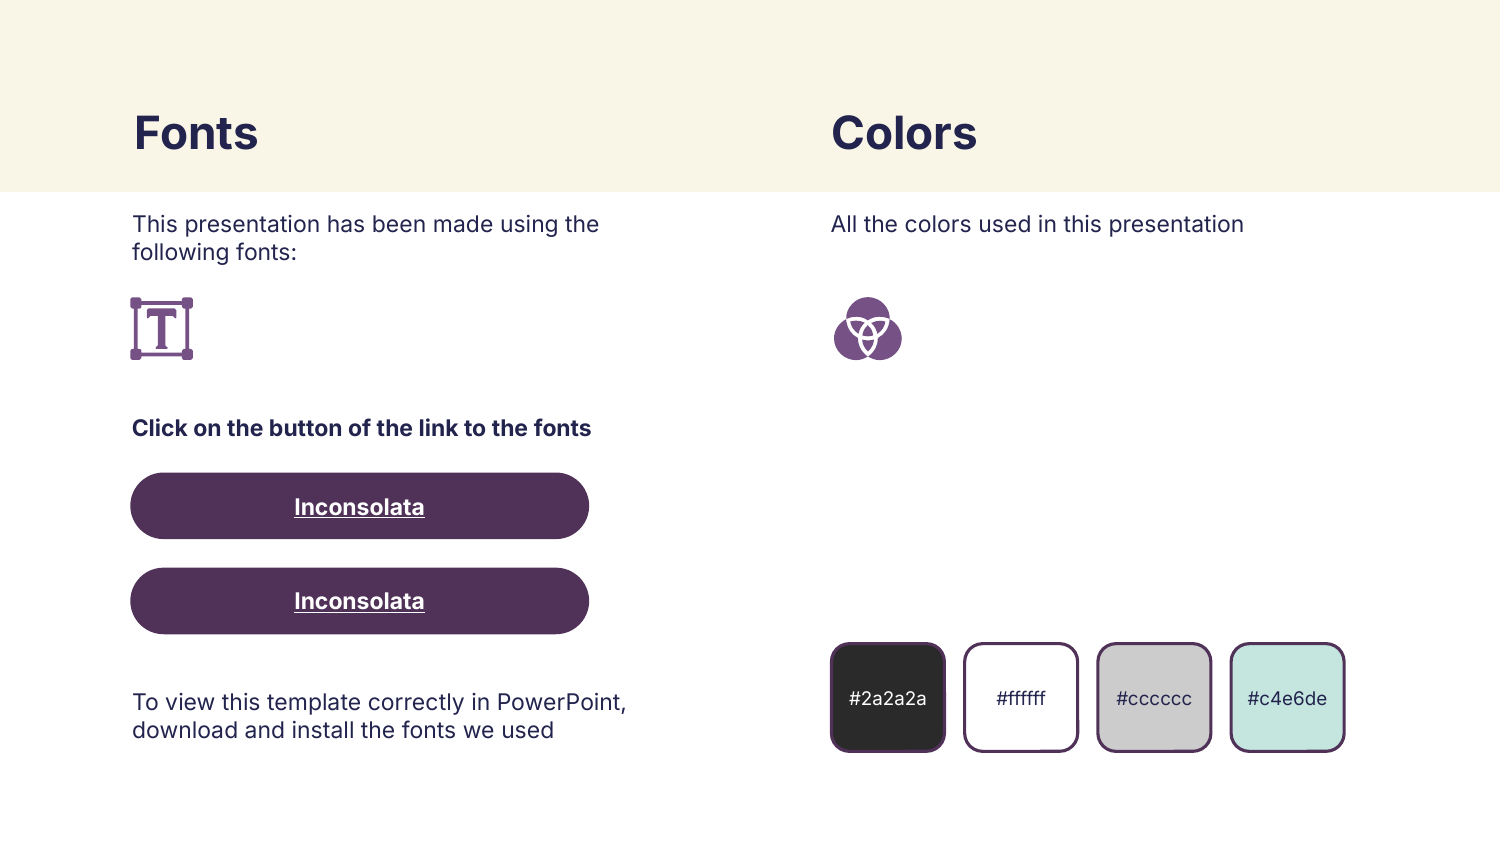

# Fonts
Colors
This presentation has been made using the following fonts:
All the colors used in this presentation

Click on the button of the link to the fonts
Inconsolata
Inconsolata

#c4e6de
#2a2a2a
#ffffff
#cccccc
To view this template correctly in PowerPoint, download and install the fonts we used